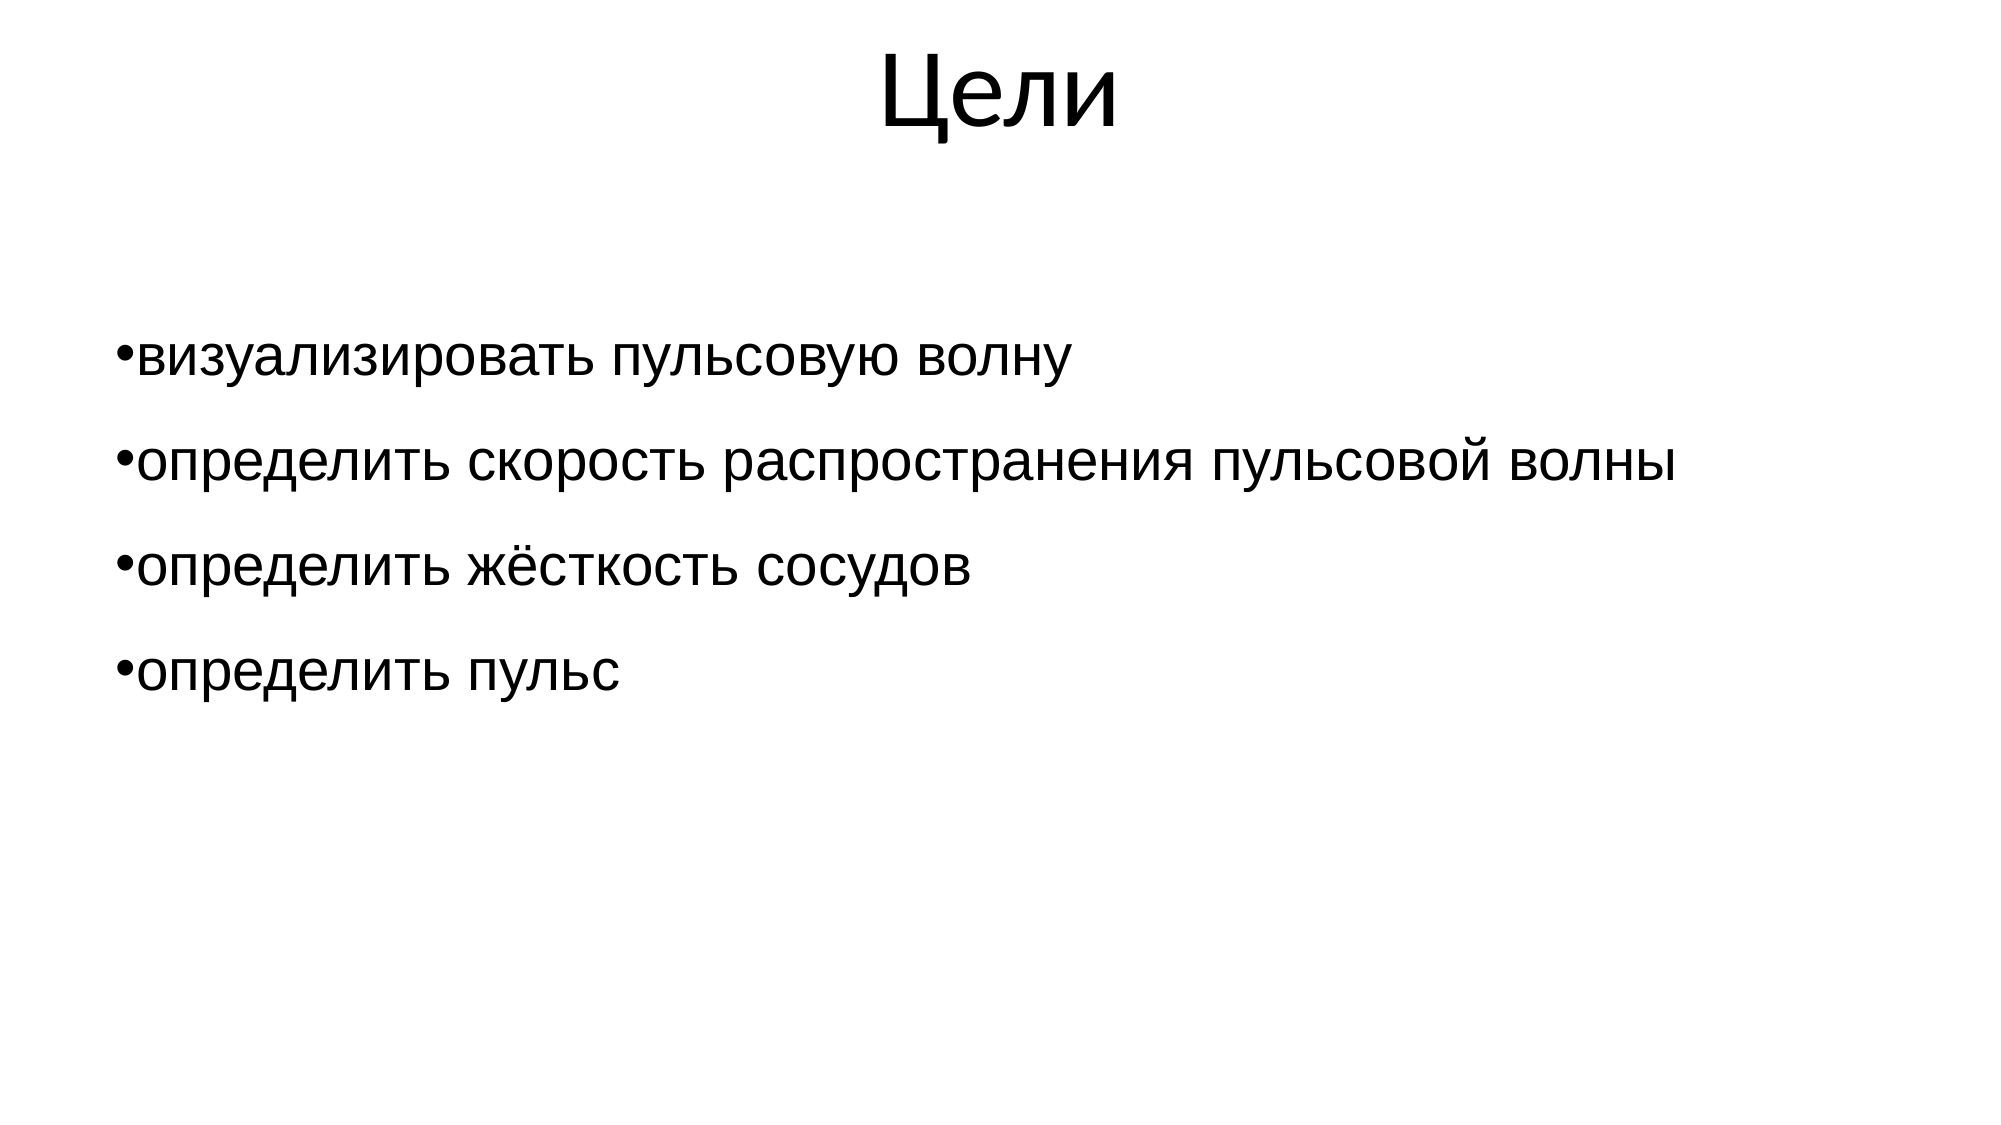

# Цели
визуализировать пульсовую волну
определить скорость распространения пульсовой волны
определить жёсткость сосудов
определить пульс